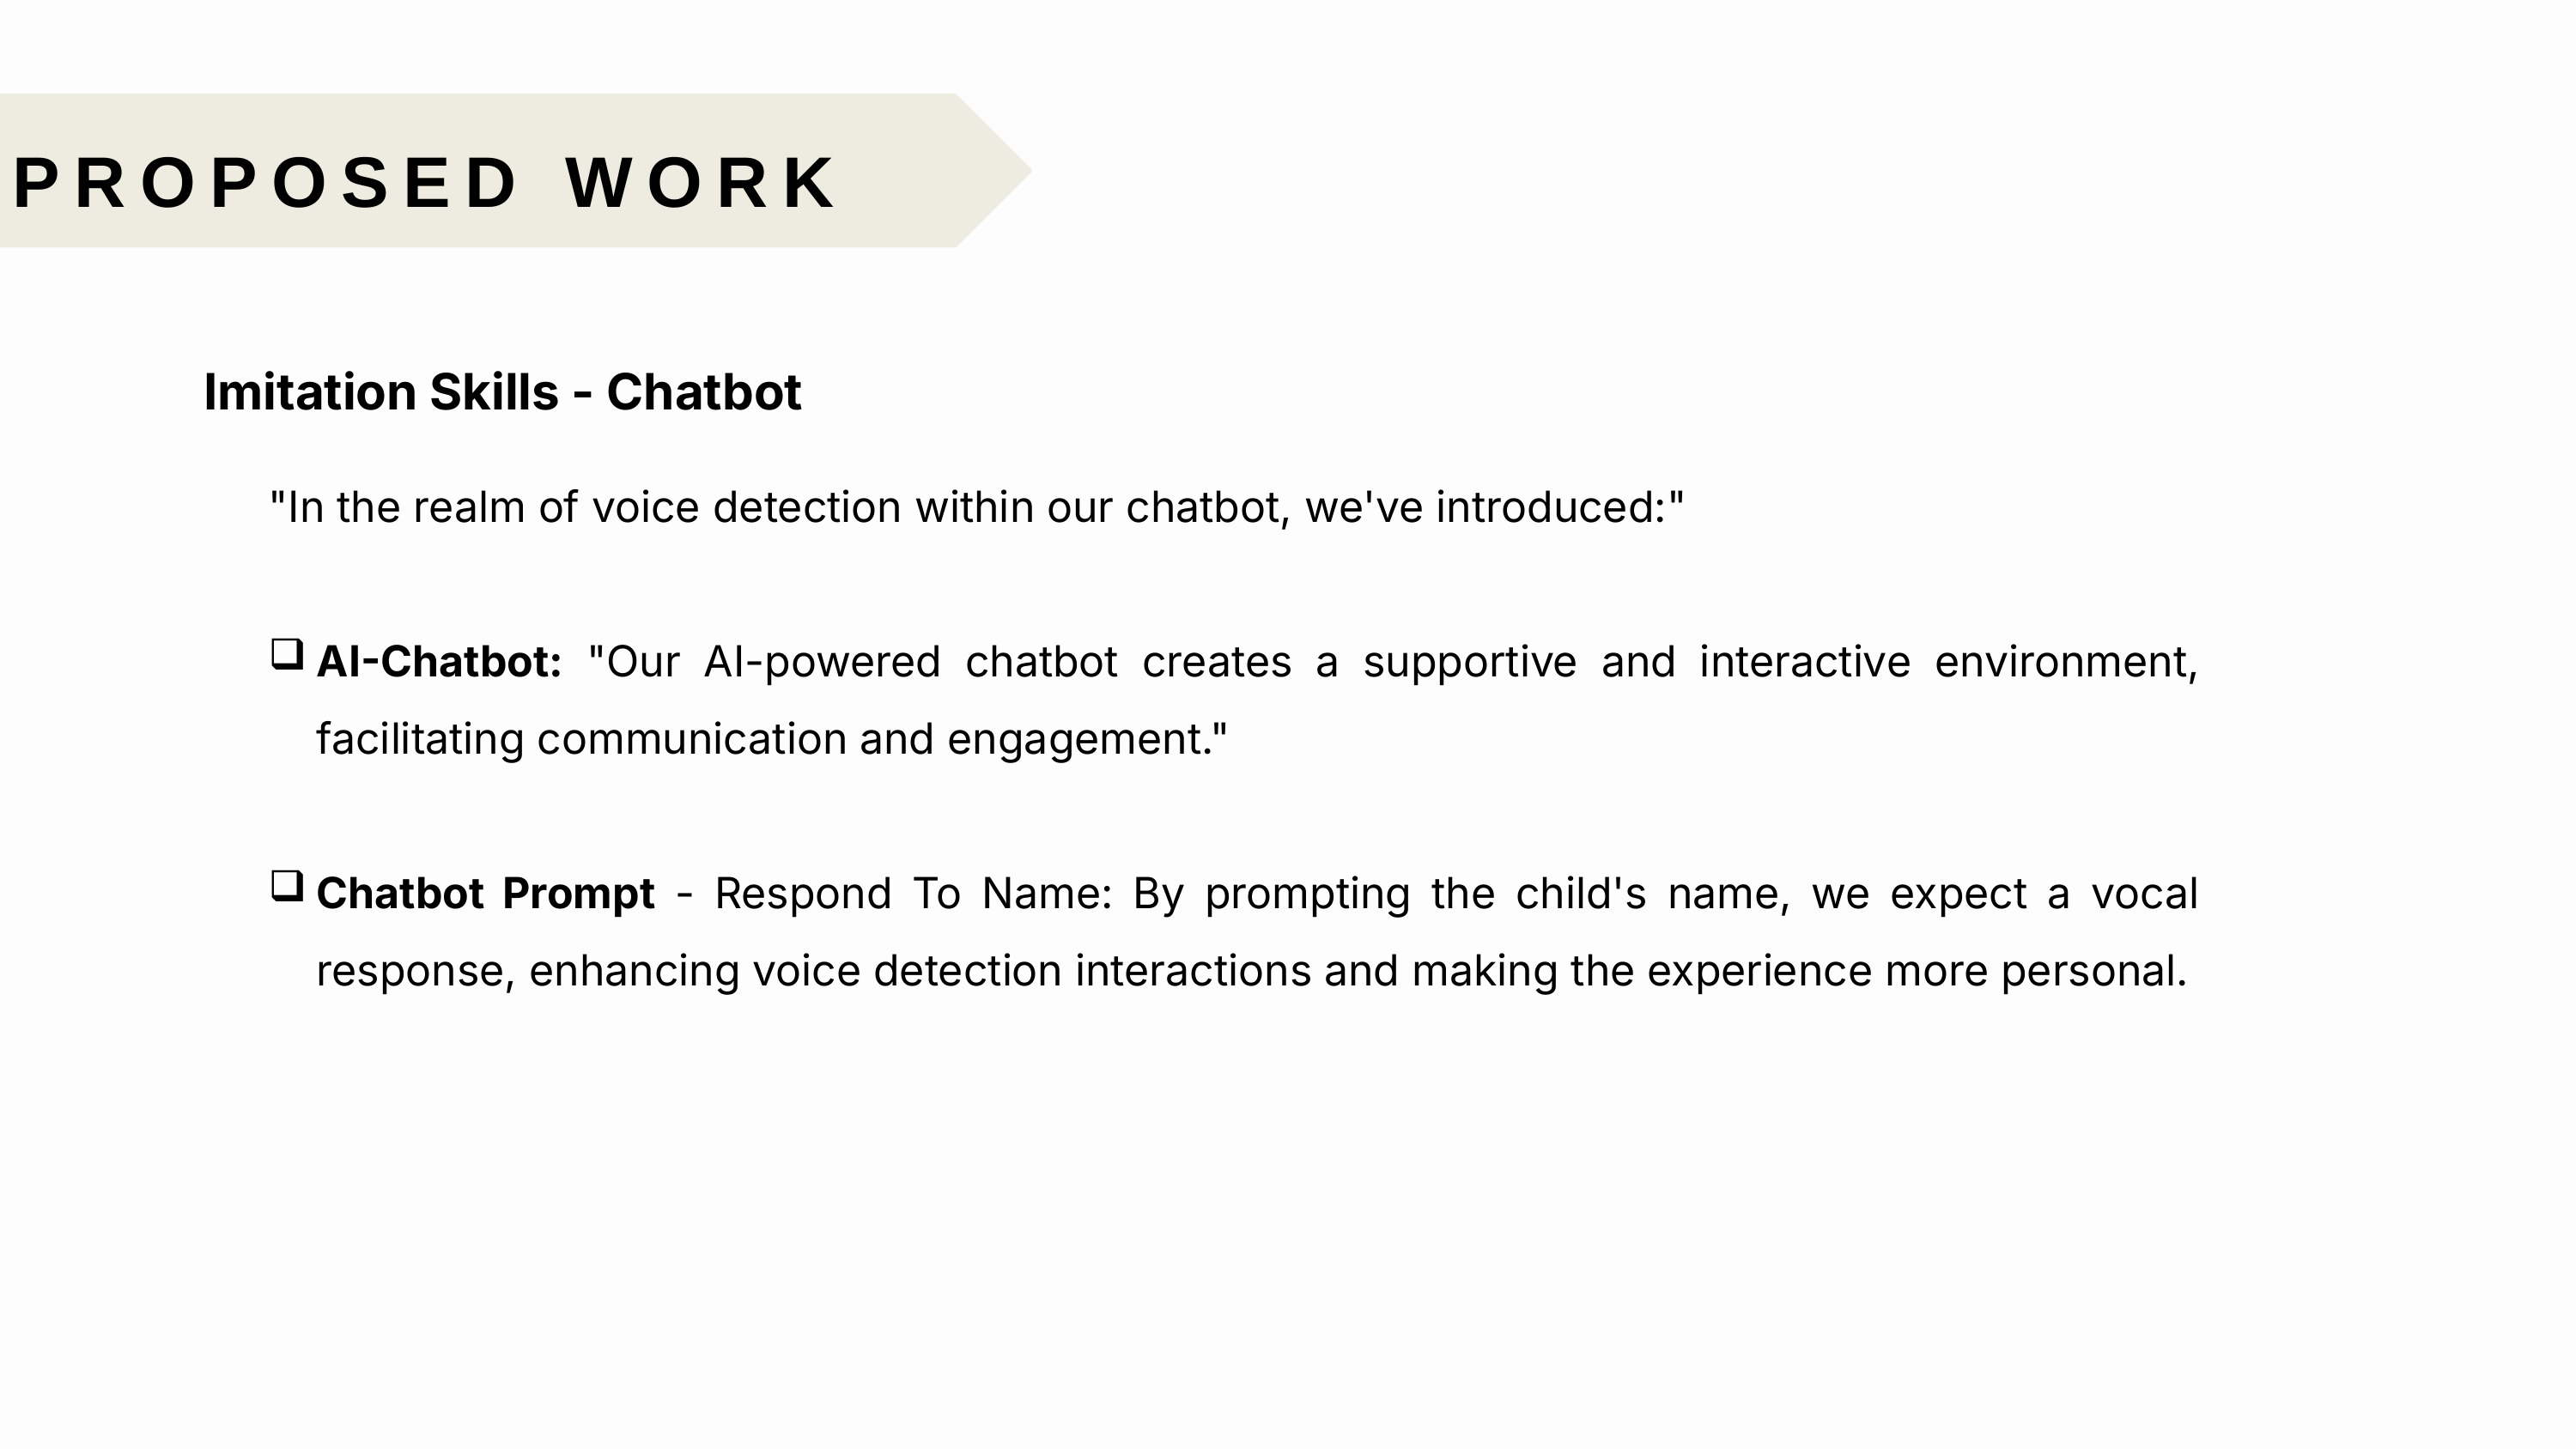

PROPOSED WORK
Imitation Skills - Chatbot

"In the realm of voice detection within our chatbot, we've introduced:"

AI-Chatbot: "Our AI-powered chatbot creates a supportive and interactive environment, facilitating communication and engagement."

Chatbot Prompt - Respond To Name: By prompting the child's name, we expect a vocal response, enhancing voice detection interactions and making the experience more personal.